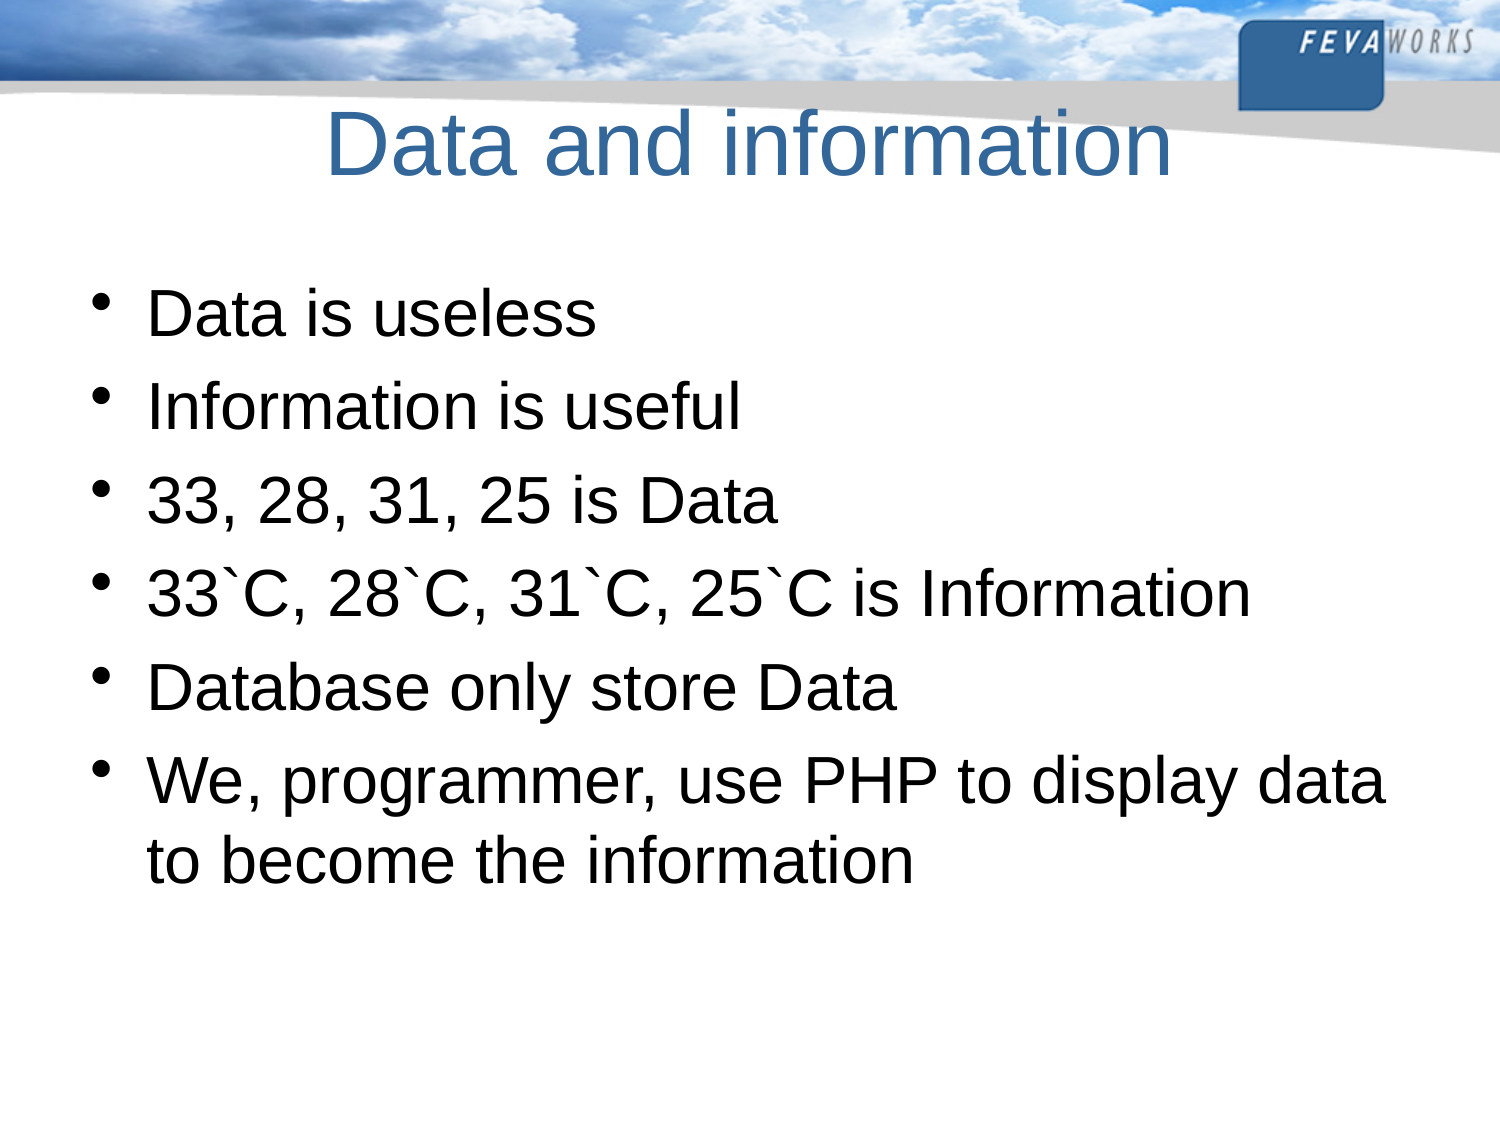

# Data and information
Data is useless
Information is useful
33, 28, 31, 25 is Data
33`C, 28`C, 31`C, 25`C is Information
Database only store Data
We, programmer, use PHP to display data to become the information